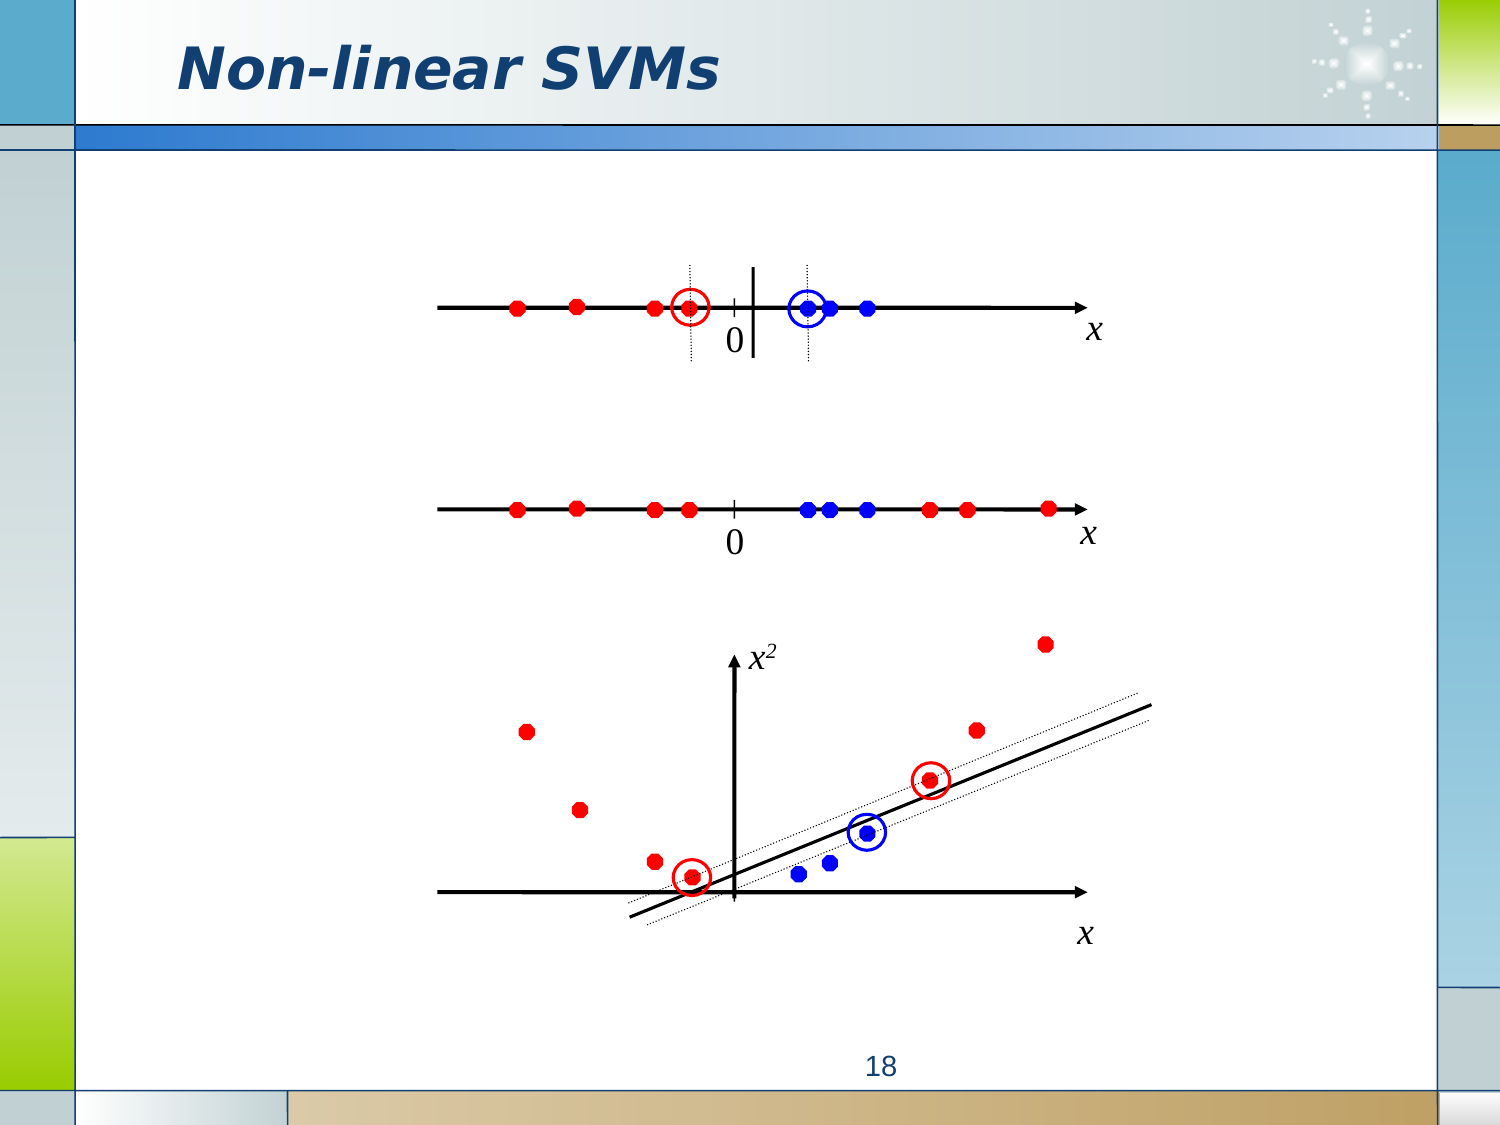

# Non-linear SVMs

x

0

x

0
x2

x
18